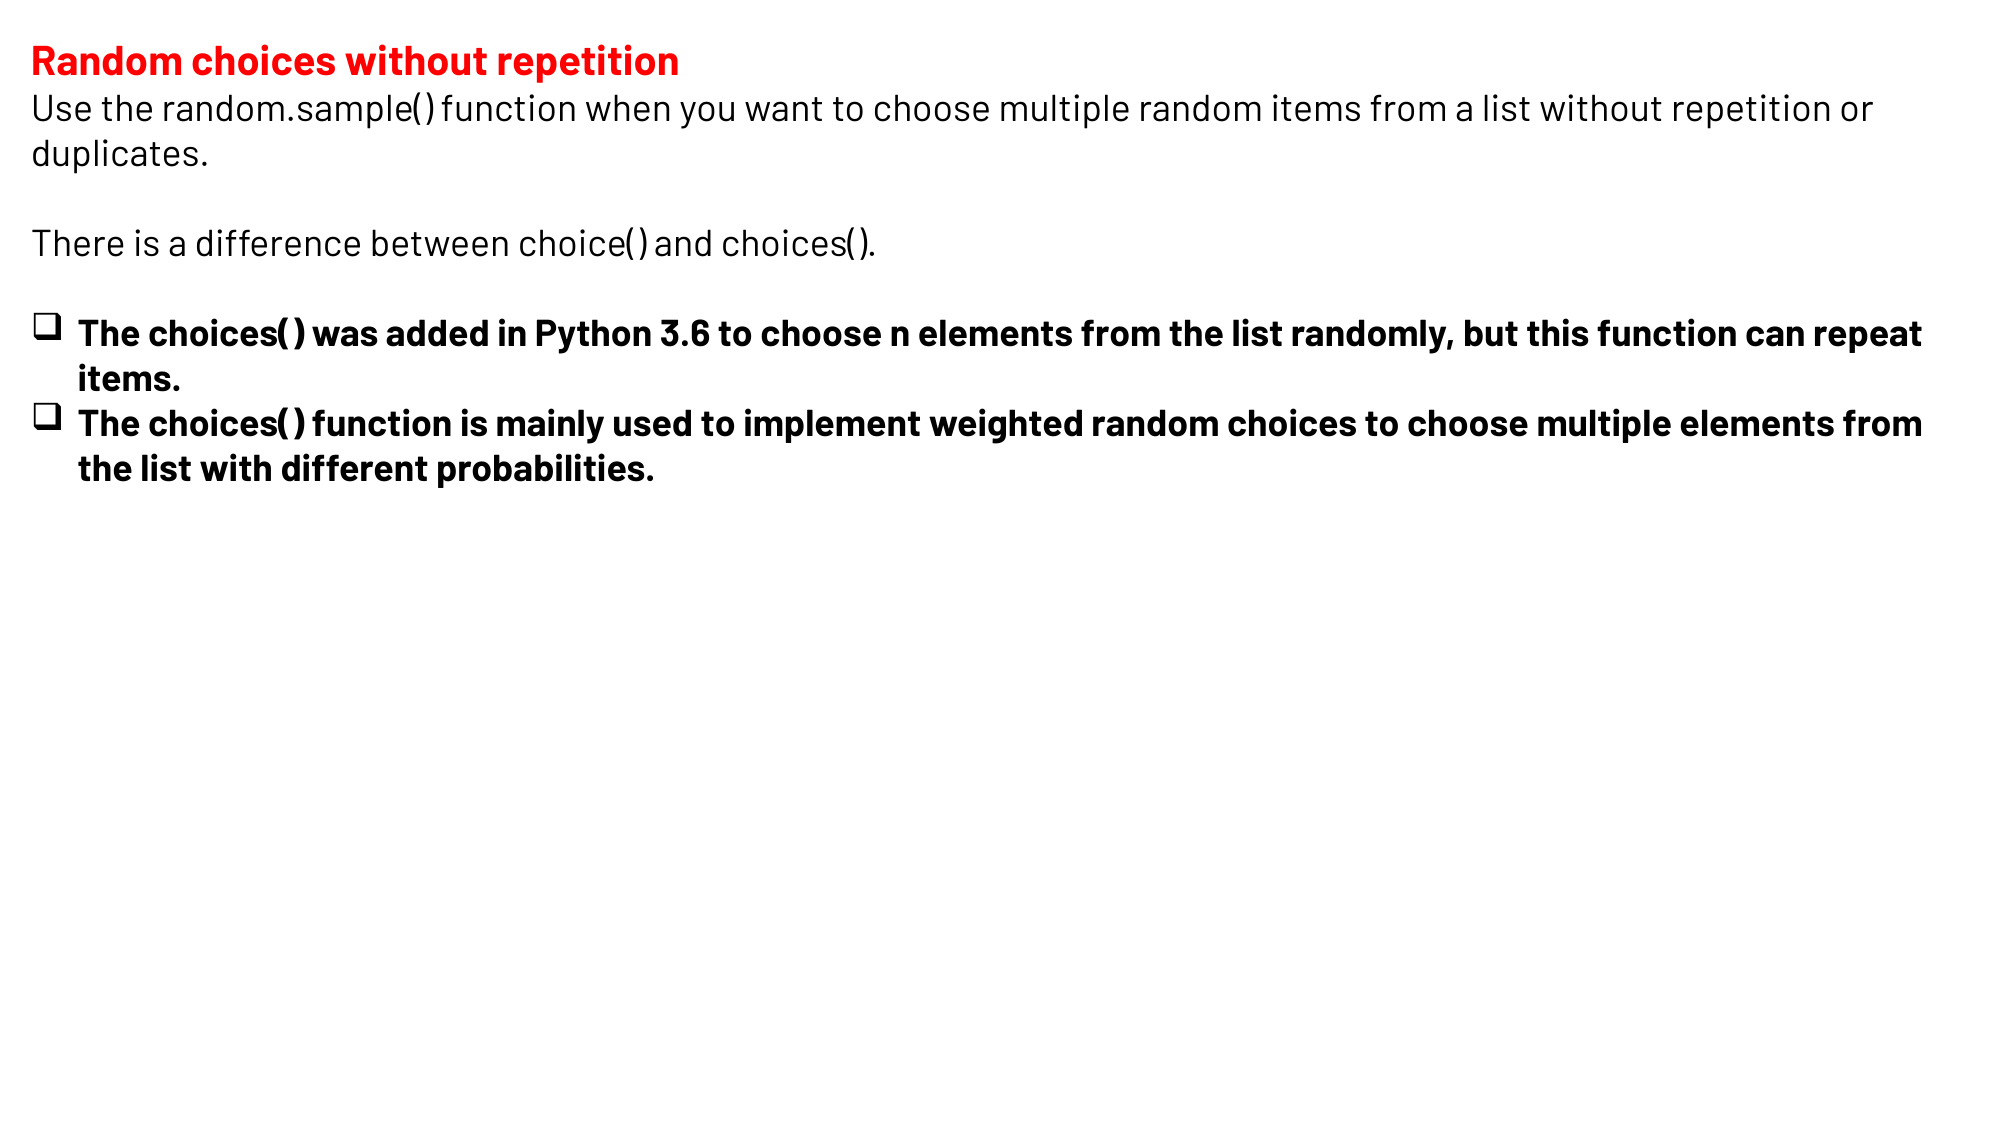

Random choices without repetition
Use the random.sample() function when you want to choose multiple random items from a list without repetition or duplicates.

There is a difference between choice() and choices().

The choices() was added in Python 3.6 to choose n elements from the list randomly, but this function can repeat items.
The choices() function is mainly used to implement weighted random choices to choose multiple elements from the list with different probabilities.